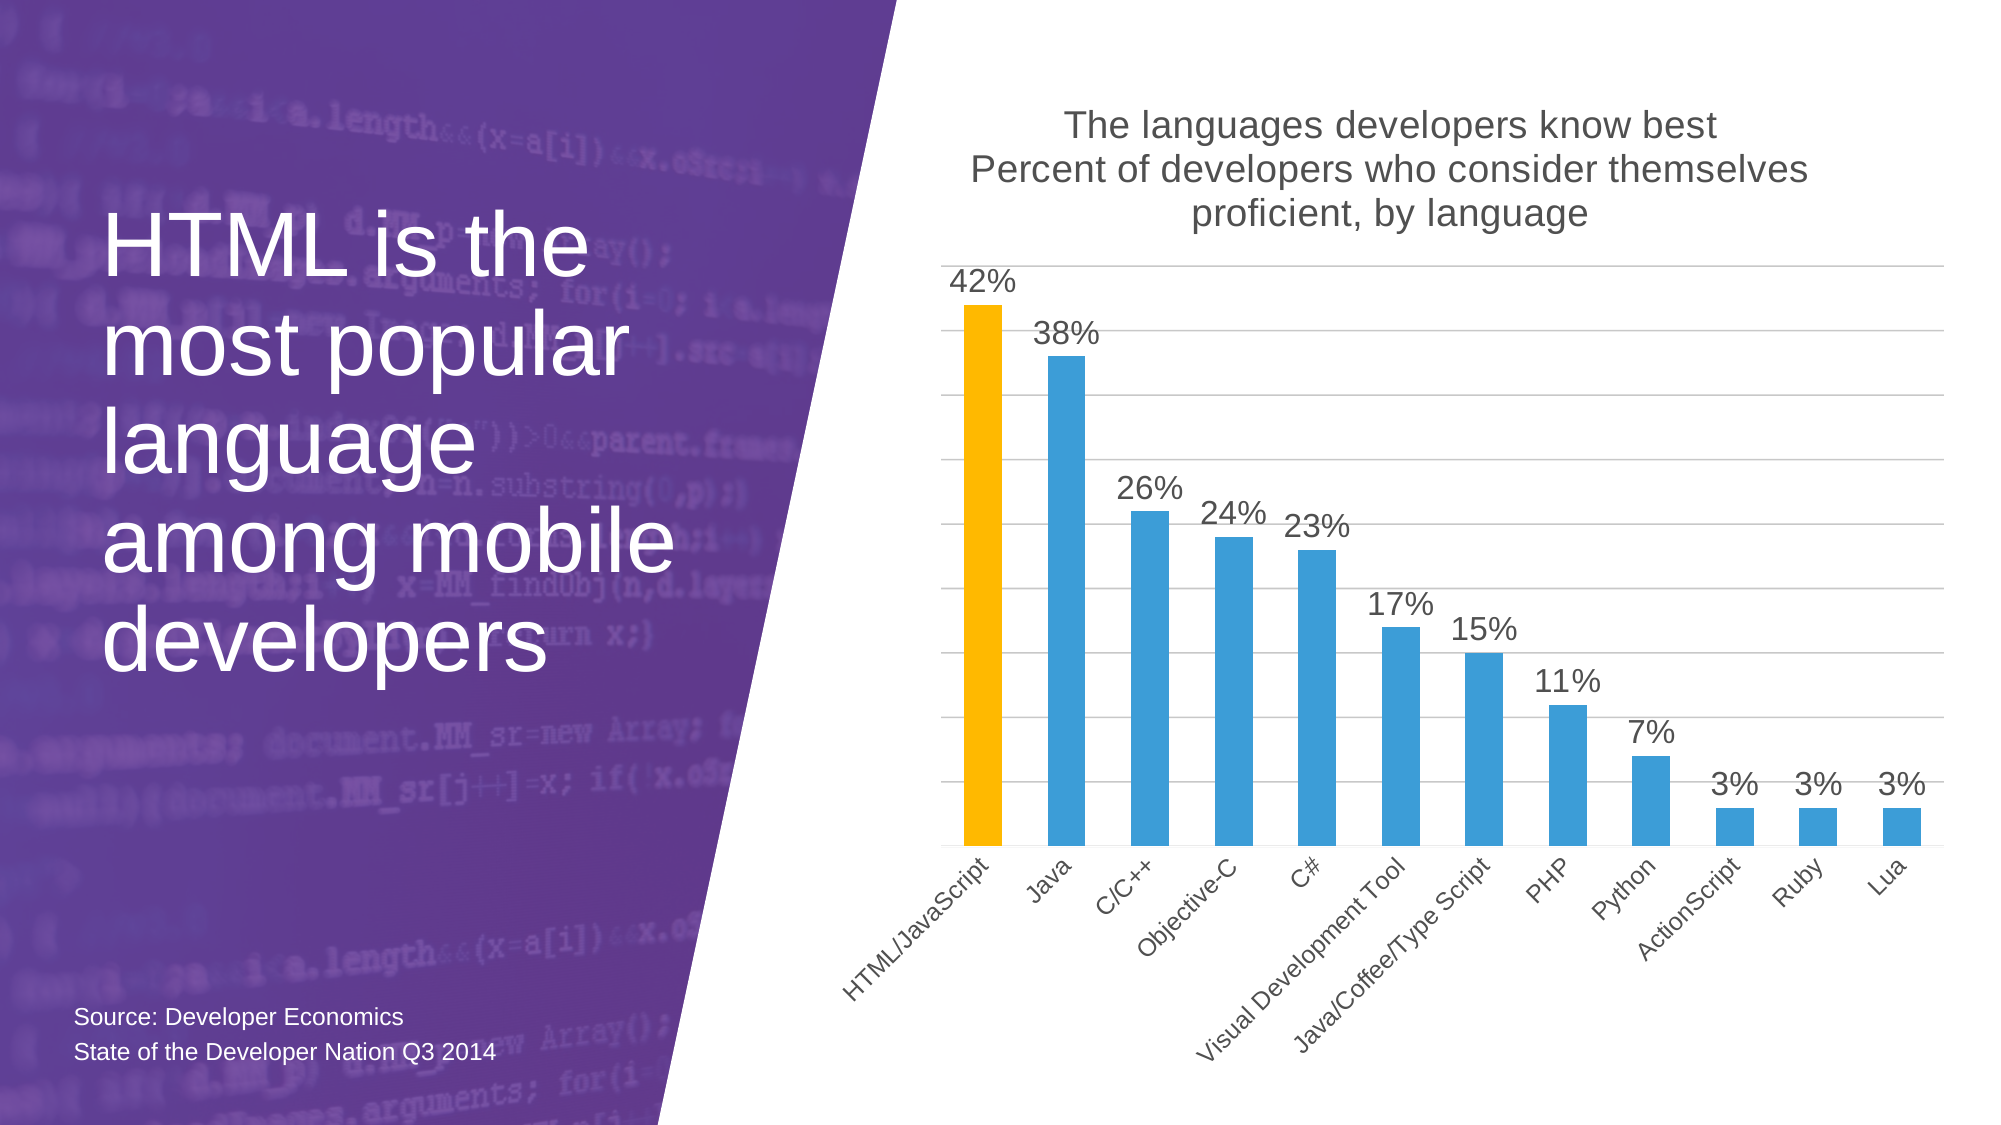

### Chart: The languages developers know best Percent of developers who consider themselves proficient, by language

| Category | Language |
|---|---|
| HTML/JavaScript | 0.42 |
| Java | 0.38 |
| C/C++ | 0.26 |
| Objective-C | 0.24 |
| C# | 0.23 |
| Visual Development Tool | 0.17 |
| Java/Coffee/Type Script | 0.15 |
| PHP | 0.11 |
| Python | 0.07 |
| ActionScript | 0.03 |
| Ruby | 0.03 |
| Lua | 0.03 |
# HTML is the most popular language among mobile developers
Source: Developer Economics
State of the Developer Nation Q3 2014